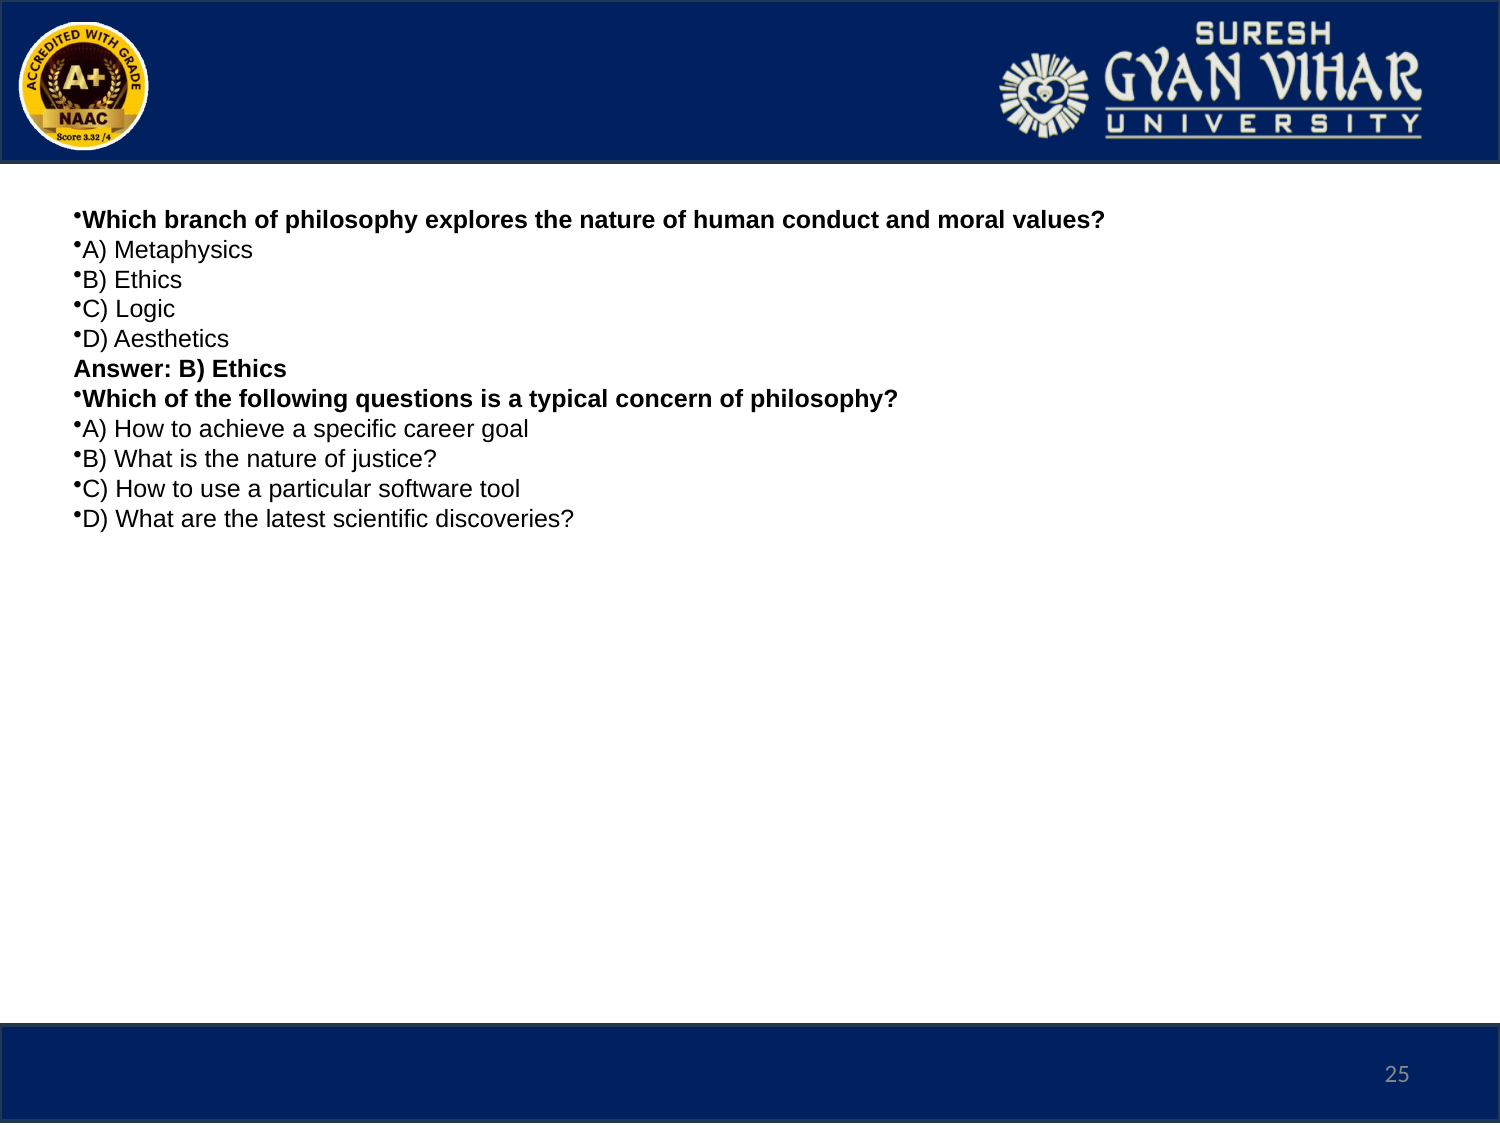

Which branch of philosophy explores the nature of human conduct and moral values?
A) Metaphysics
B) Ethics
C) Logic
D) Aesthetics
Answer: B) Ethics
Which of the following questions is a typical concern of philosophy?
A) How to achieve a specific career goal
B) What is the nature of justice?
C) How to use a particular software tool
D) What are the latest scientific discoveries?

25